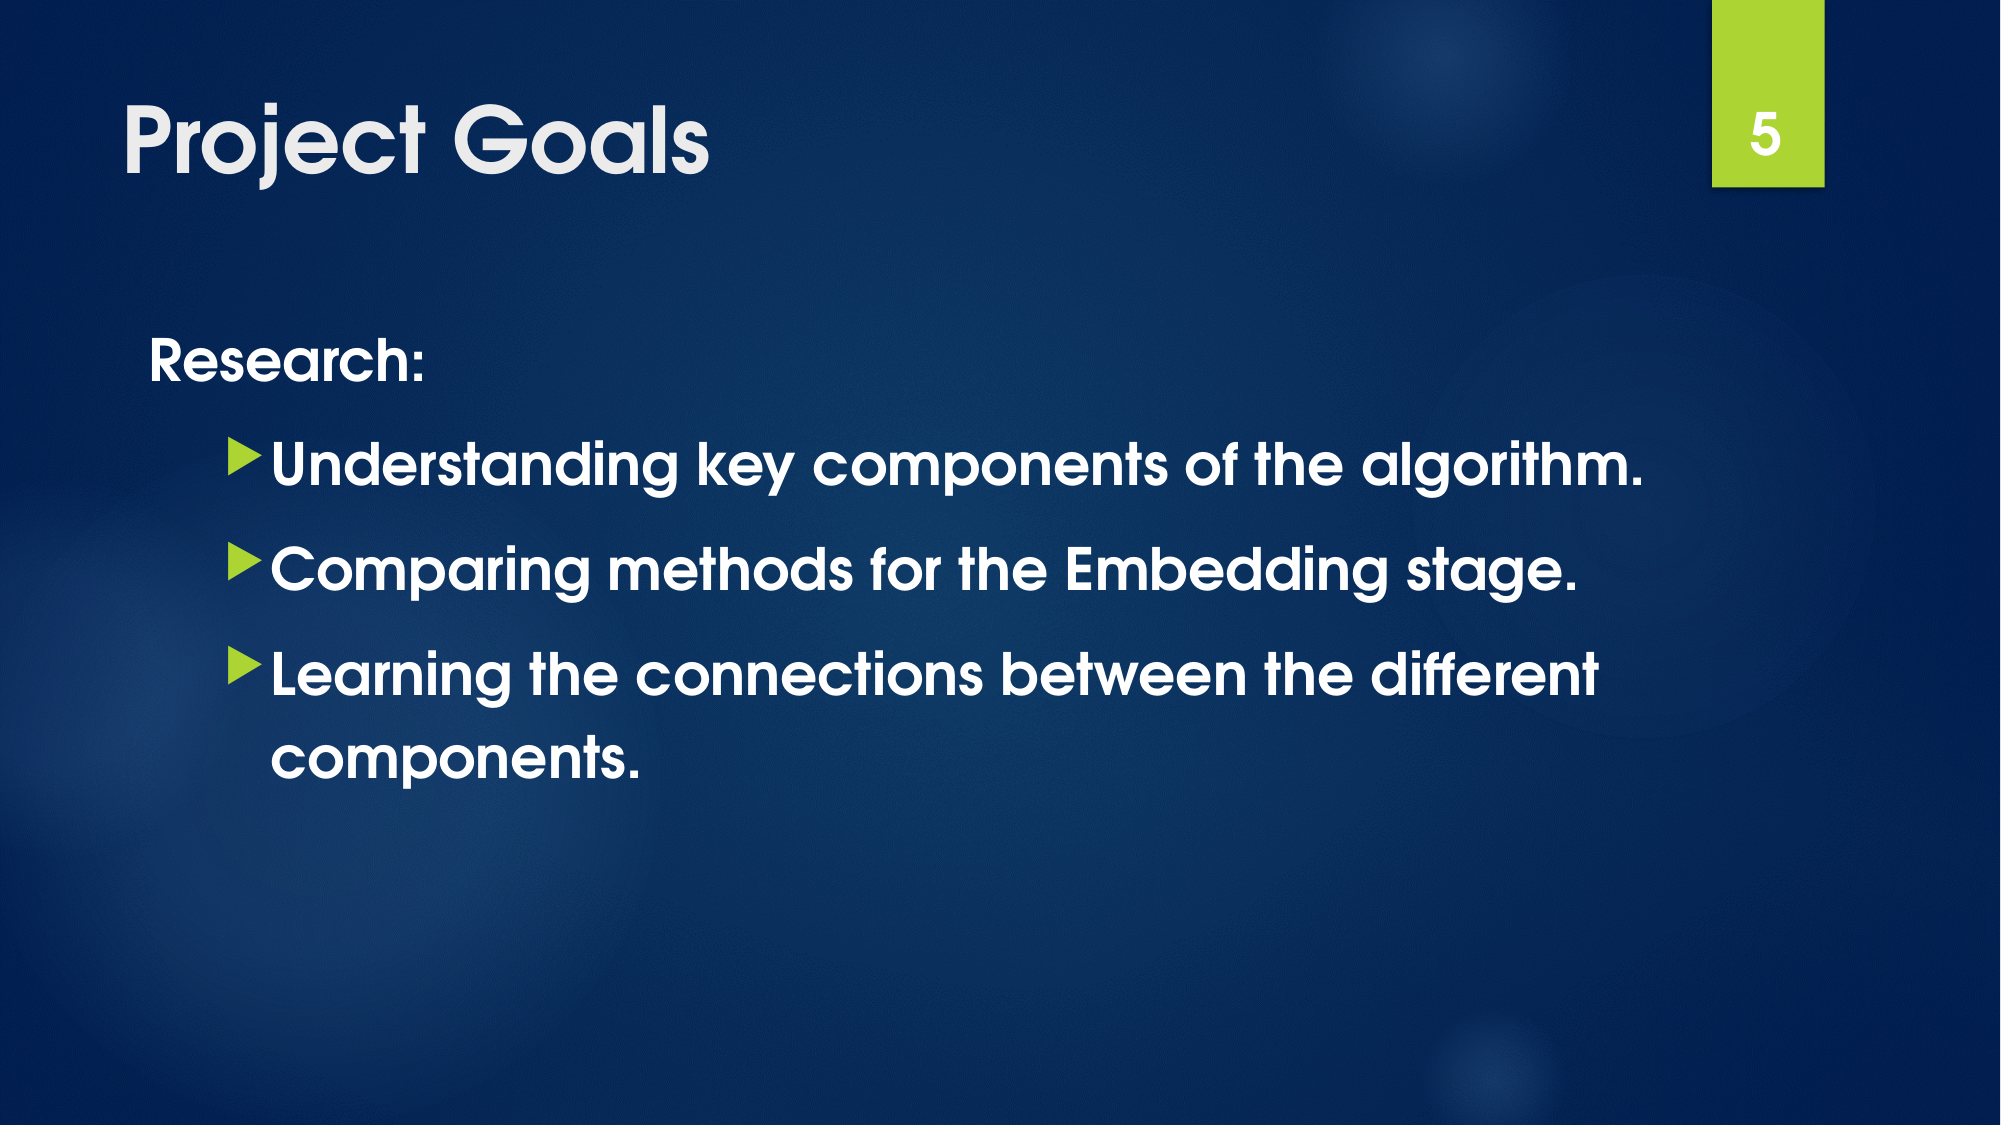

5
# Project Goals
Research:
Understanding key components of the algorithm.
Comparing methods for the Embedding stage.
Learning the connections between the different components.